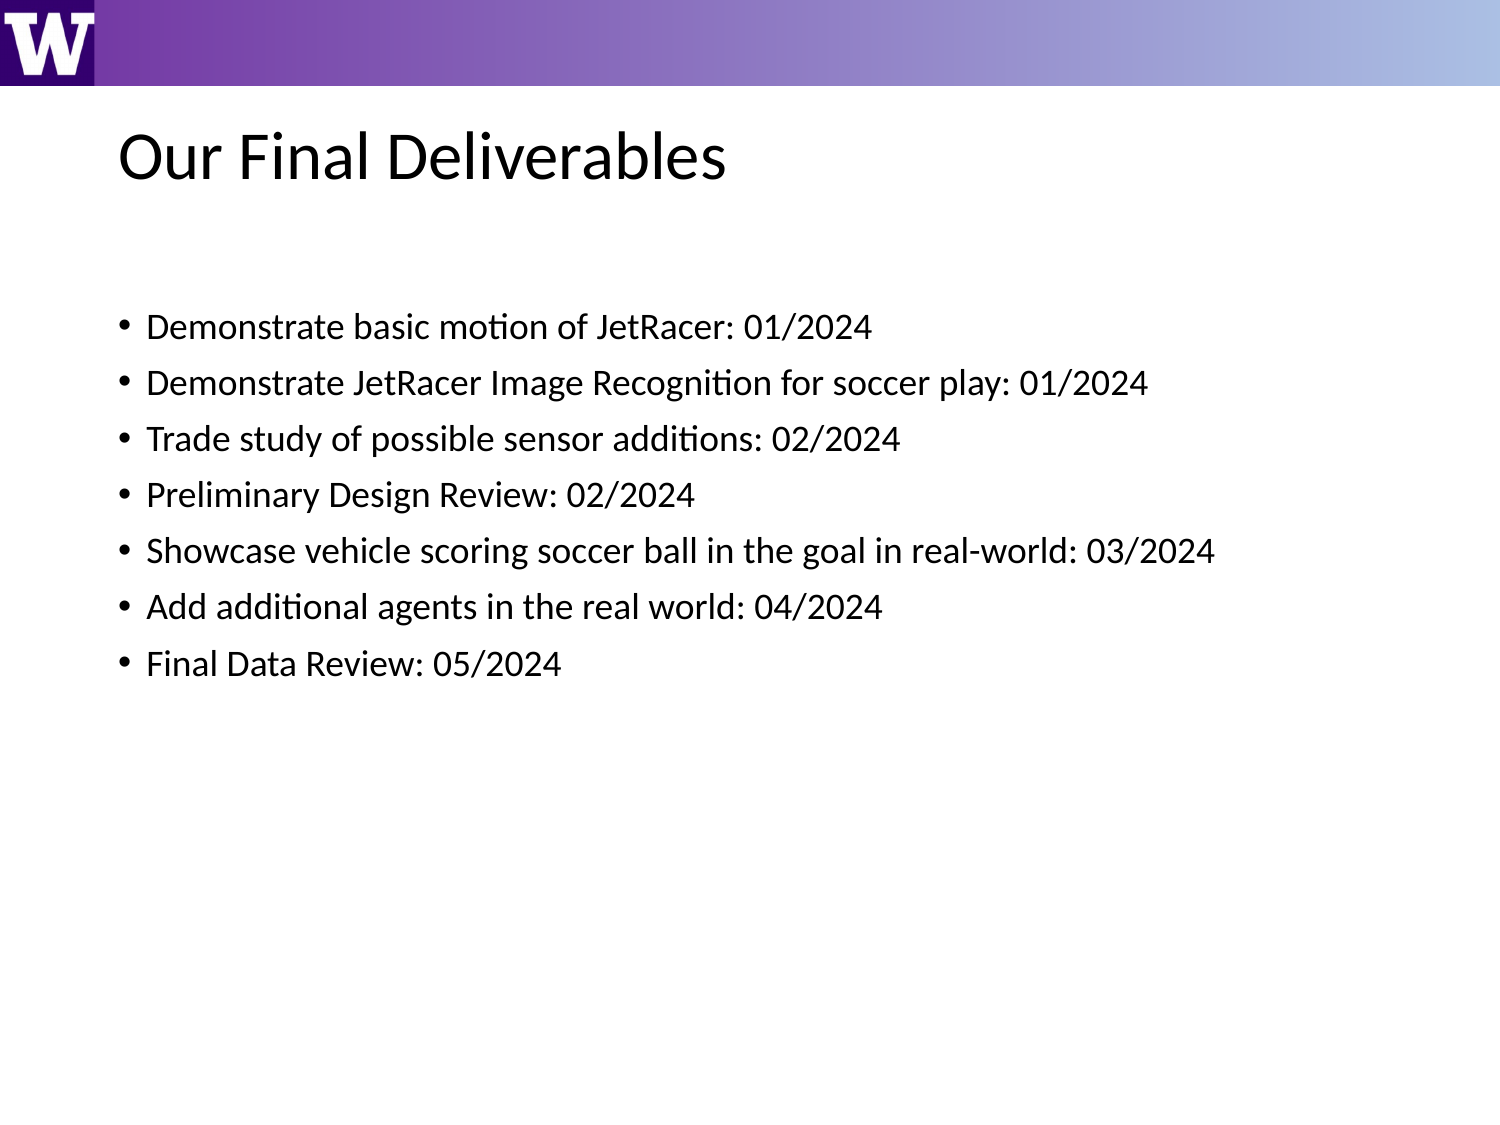

# Our Final Deliverables
Demonstrate basic motion of JetRacer: 01/2024
Demonstrate JetRacer Image Recognition for soccer play: 01/2024
Trade study of possible sensor additions: 02/2024
Preliminary Design Review: 02/2024
Showcase vehicle scoring soccer ball in the goal in real-world: 03/2024
Add additional agents in the real world: 04/2024
Final Data Review: 05/2024